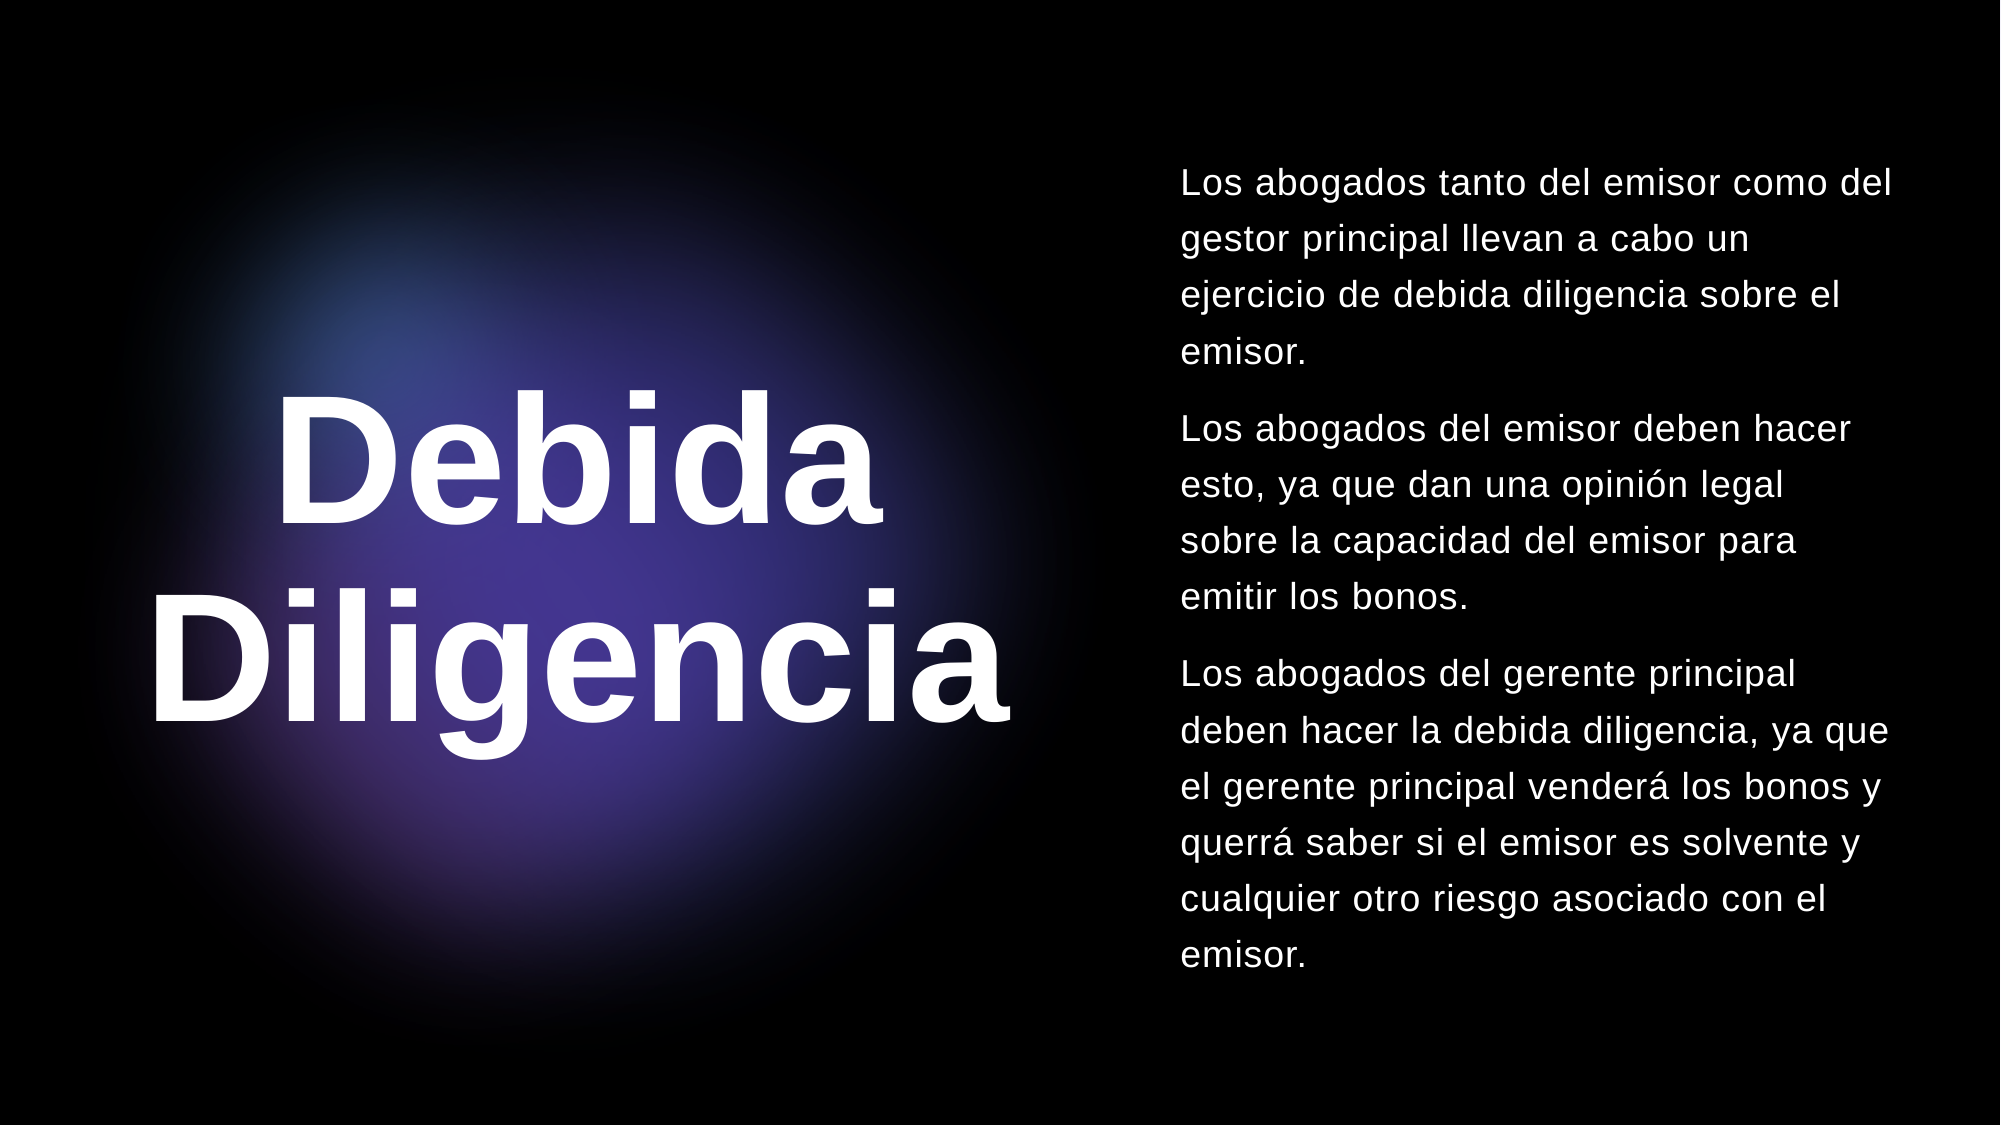

Los abogados tanto del emisor como del gestor principal llevan a cabo un ejercicio de debida diligencia sobre el emisor.
Los abogados del emisor deben hacer esto, ya que dan una opinión legal sobre la capacidad del emisor para emitir los bonos.
Los abogados del gerente principal deben hacer la debida diligencia, ya que el gerente principal venderá los bonos y querrá saber si el emisor es solvente y cualquier otro riesgo asociado con el emisor.
# Debida Diligencia